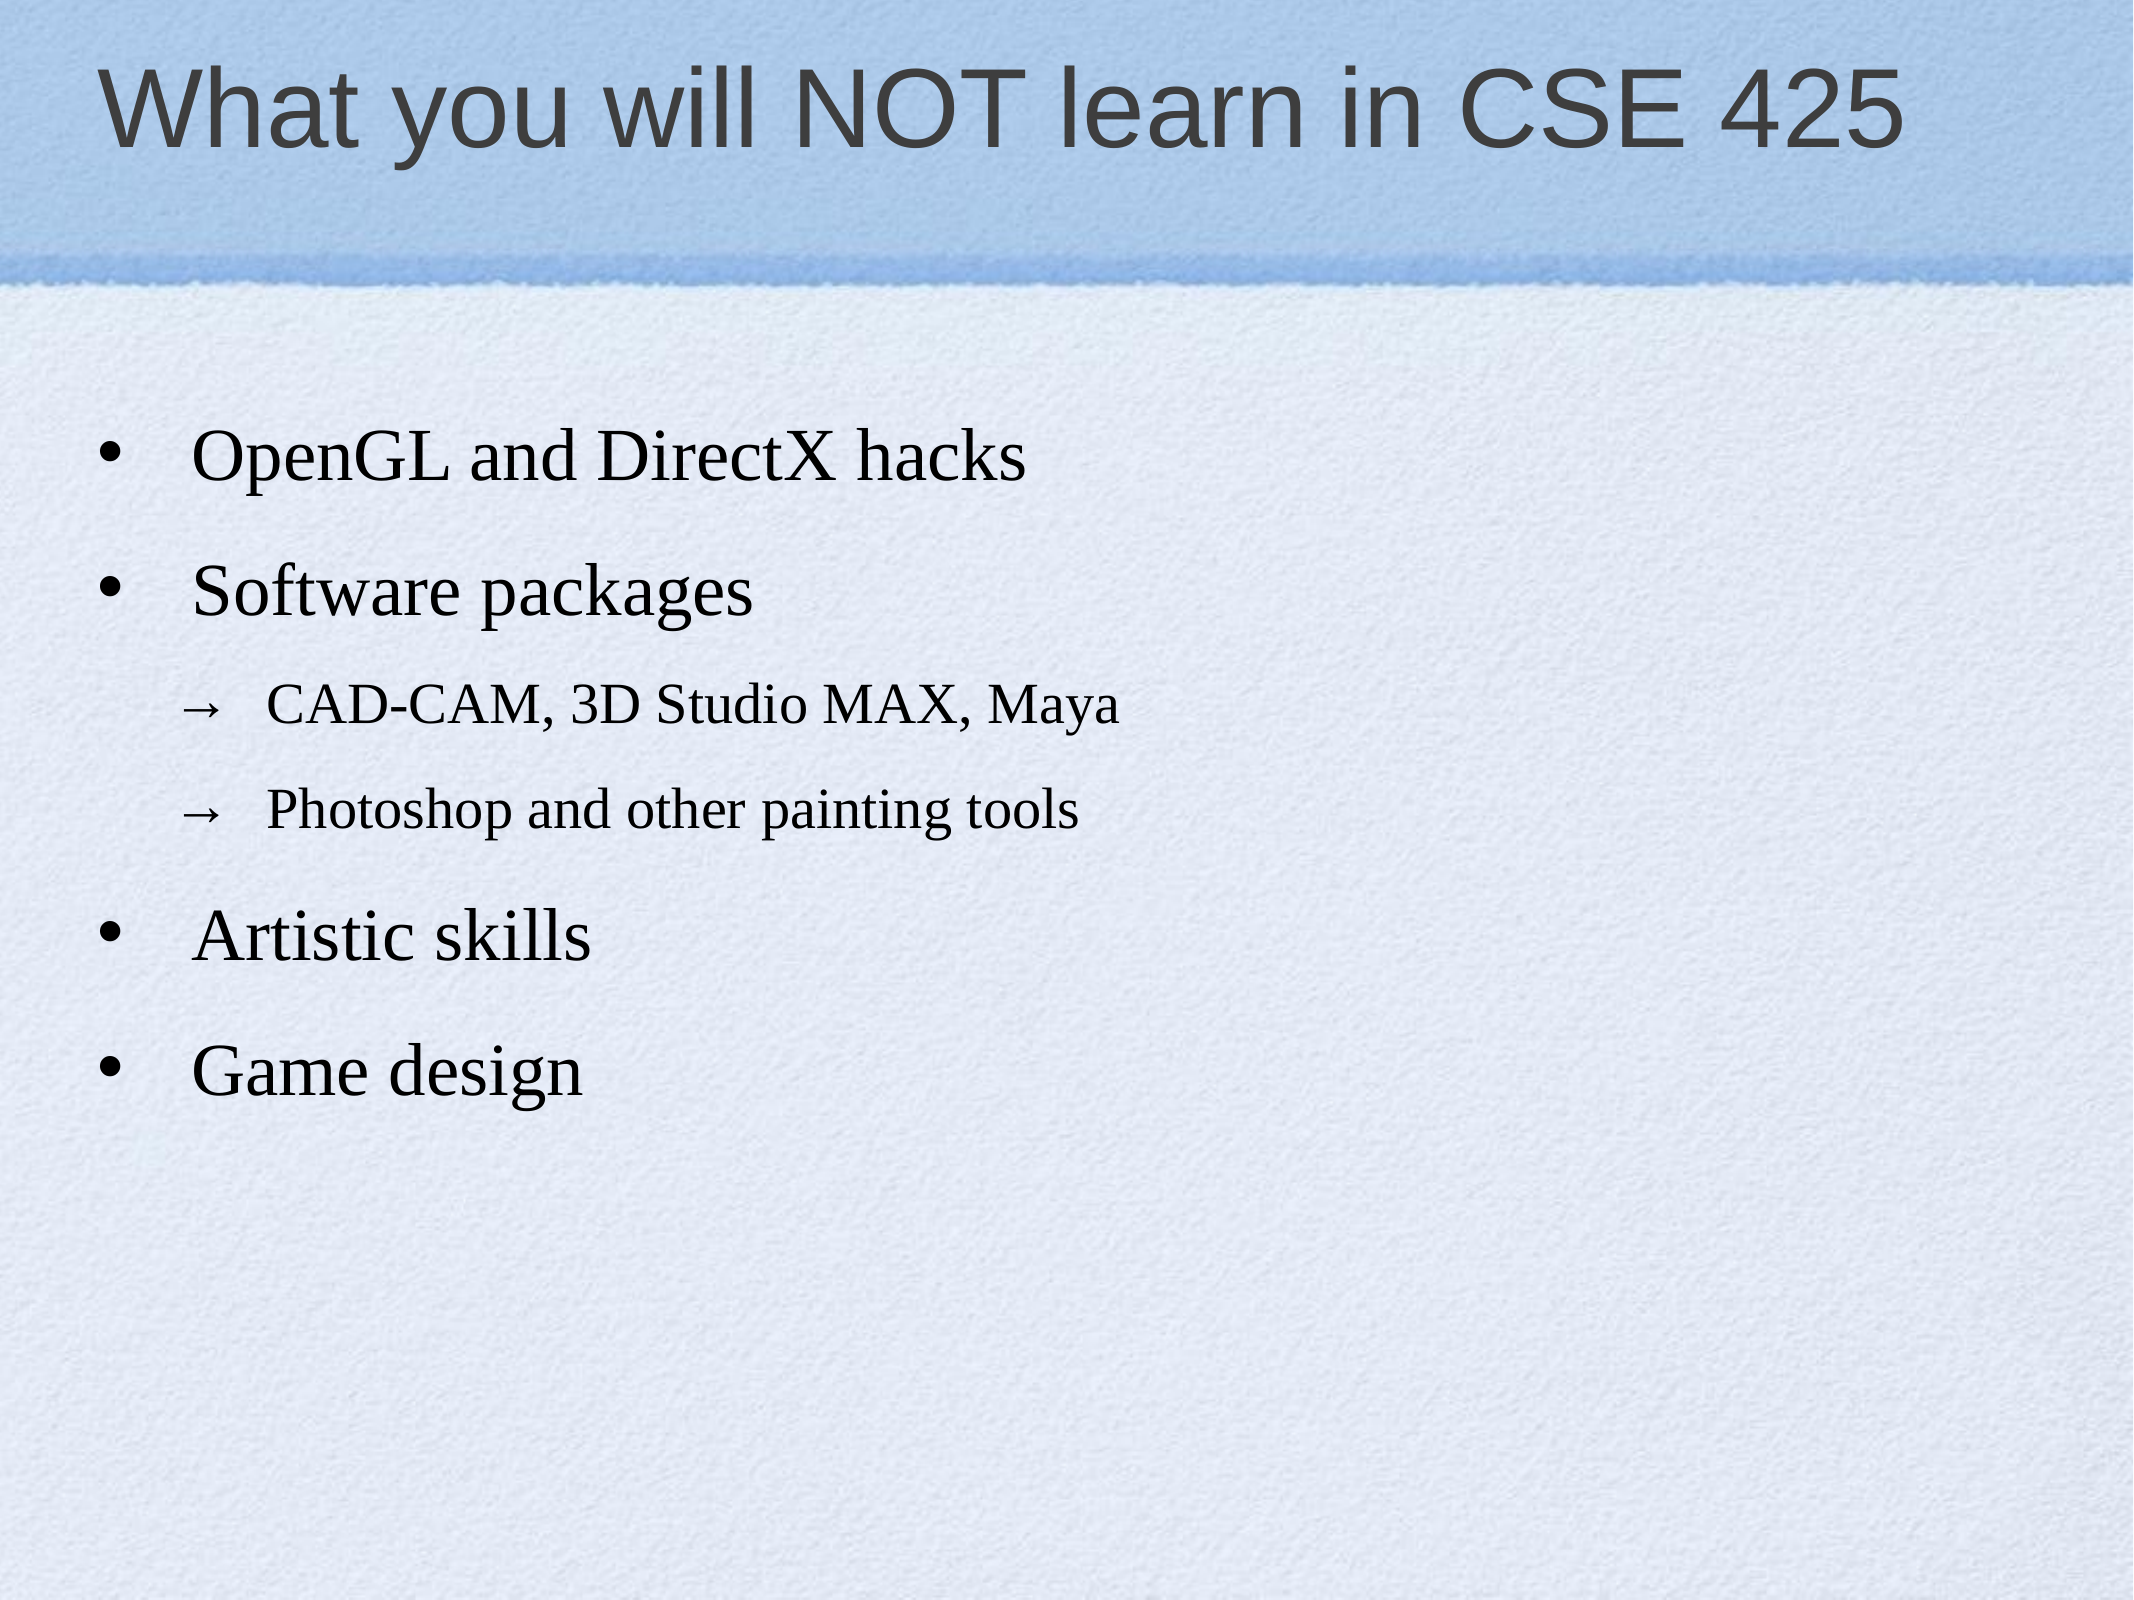

# What you will NOT learn in CSE 425
OpenGL and DirectX hacks
Software packages
CAD-CAM, 3D Studio MAX, Maya
Photoshop and other painting tools
Artistic skills
Game design